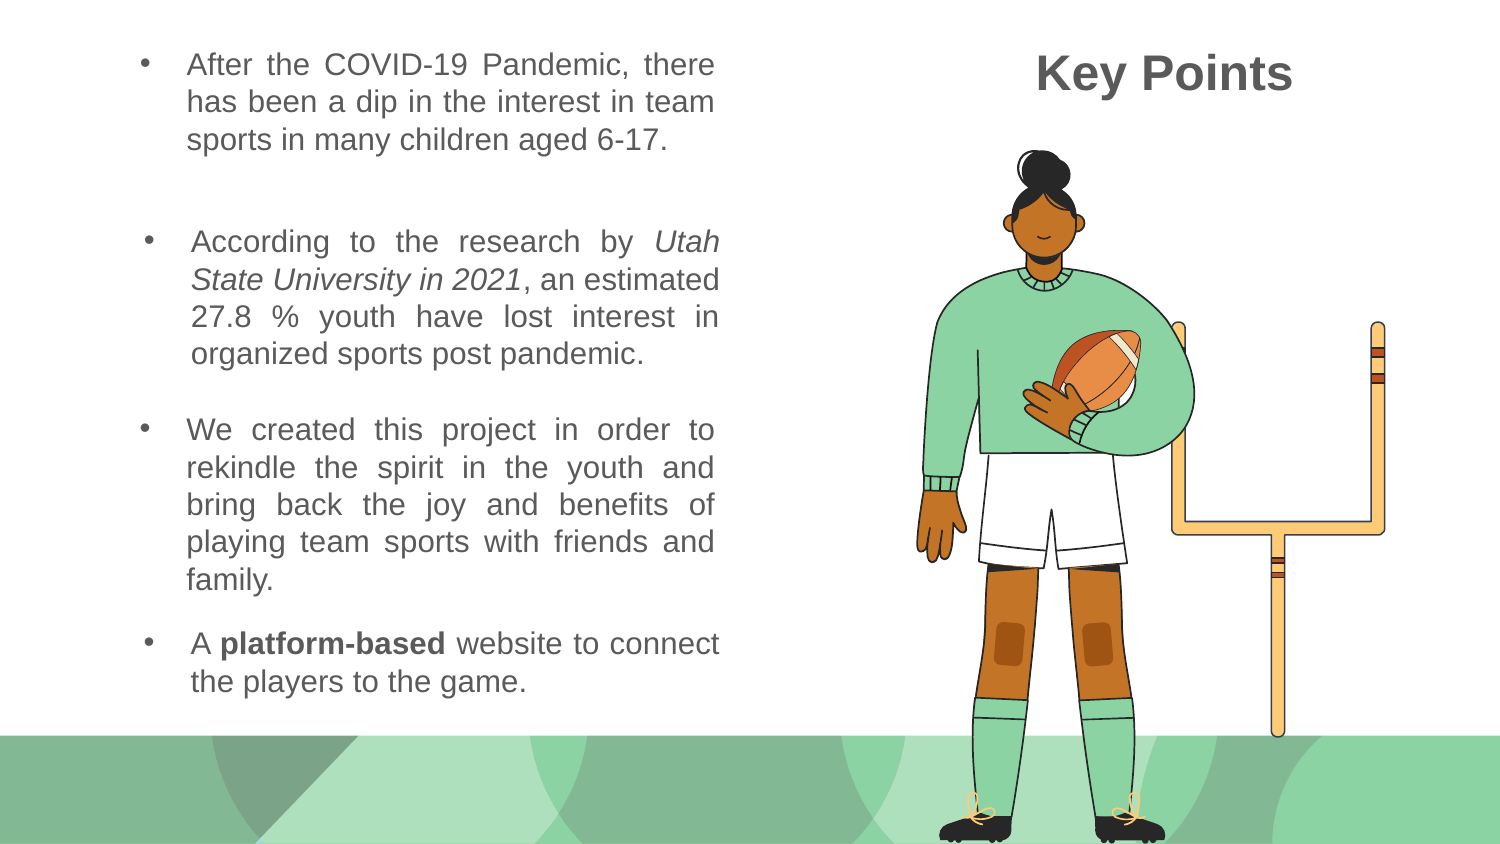

After the COVID-19 Pandemic, there has been a dip in the interest in team sports in many children aged 6-17.
Key Points

According to the research by Utah State University in 2021, an estimated 27.8 % youth have lost interest in organized sports post pandemic.

We created this project in order to rekindle the spirit in the youth and bring back the joy and benefits of playing team sports with friends and family.
A platform-based website to connect the players to the game.